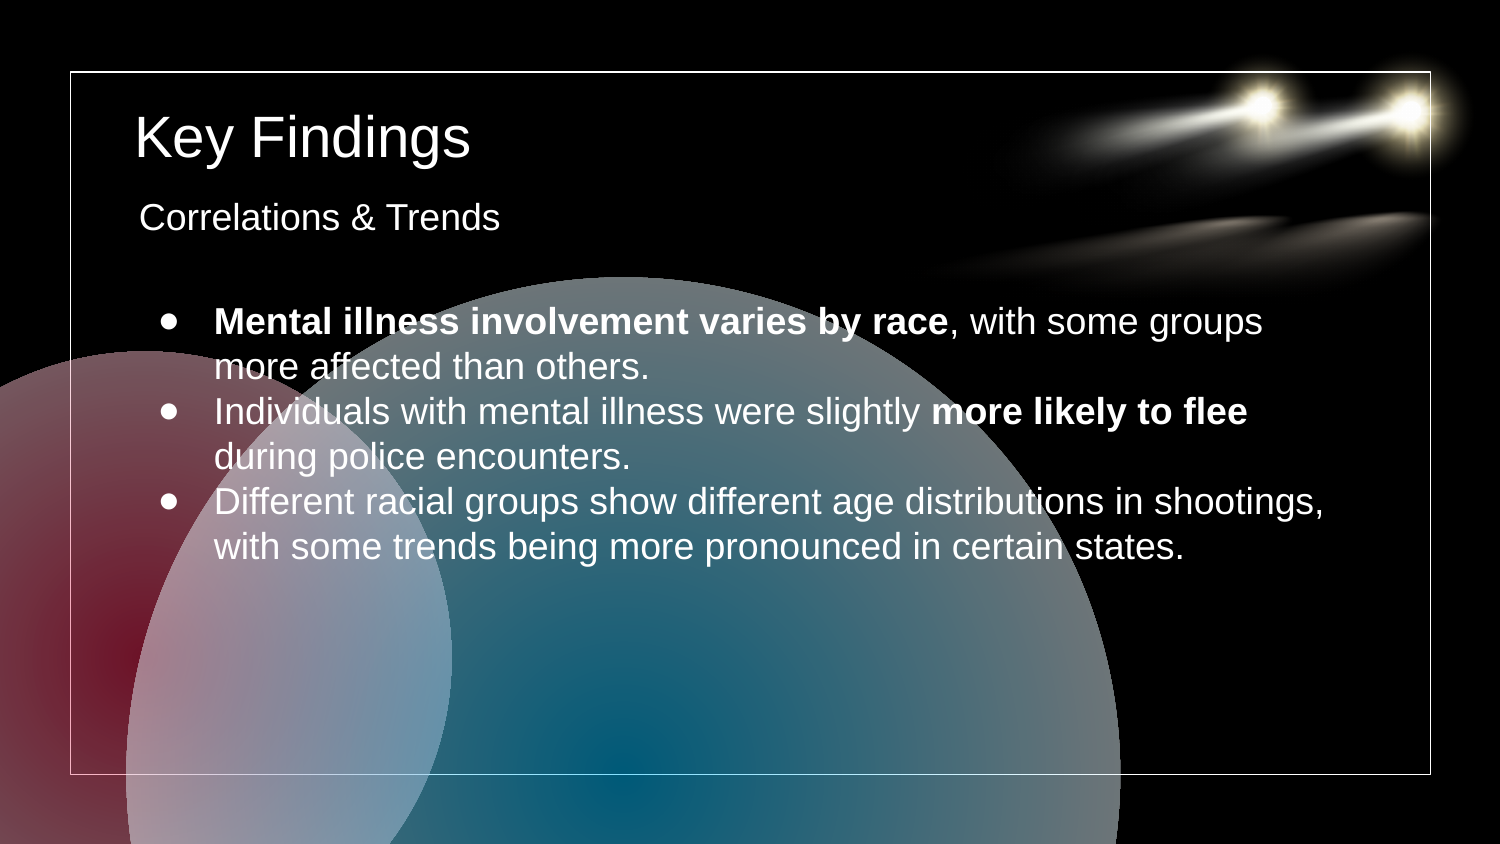

# Key Findings
Correlations & Trends
Mental illness involvement varies by race, with some groups more affected than others.
Individuals with mental illness were slightly more likely to flee during police encounters.
Different racial groups show different age distributions in shootings, with some trends being more pronounced in certain states.